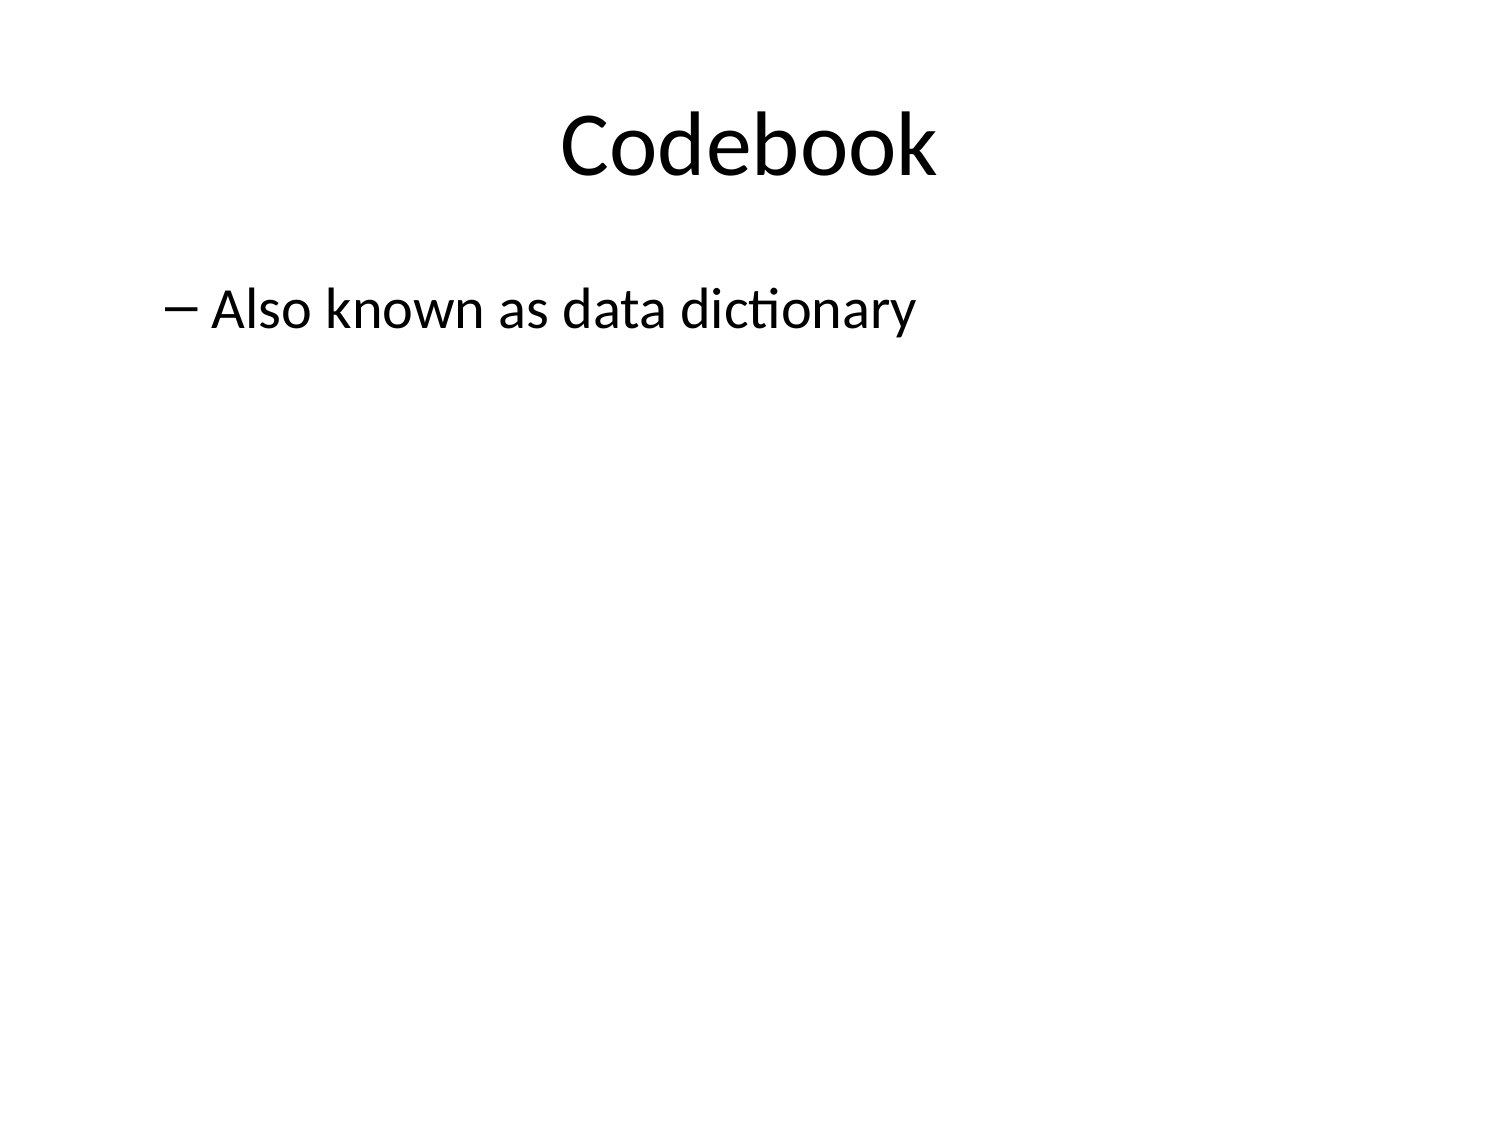

# Codebook
Also known as data dictionary